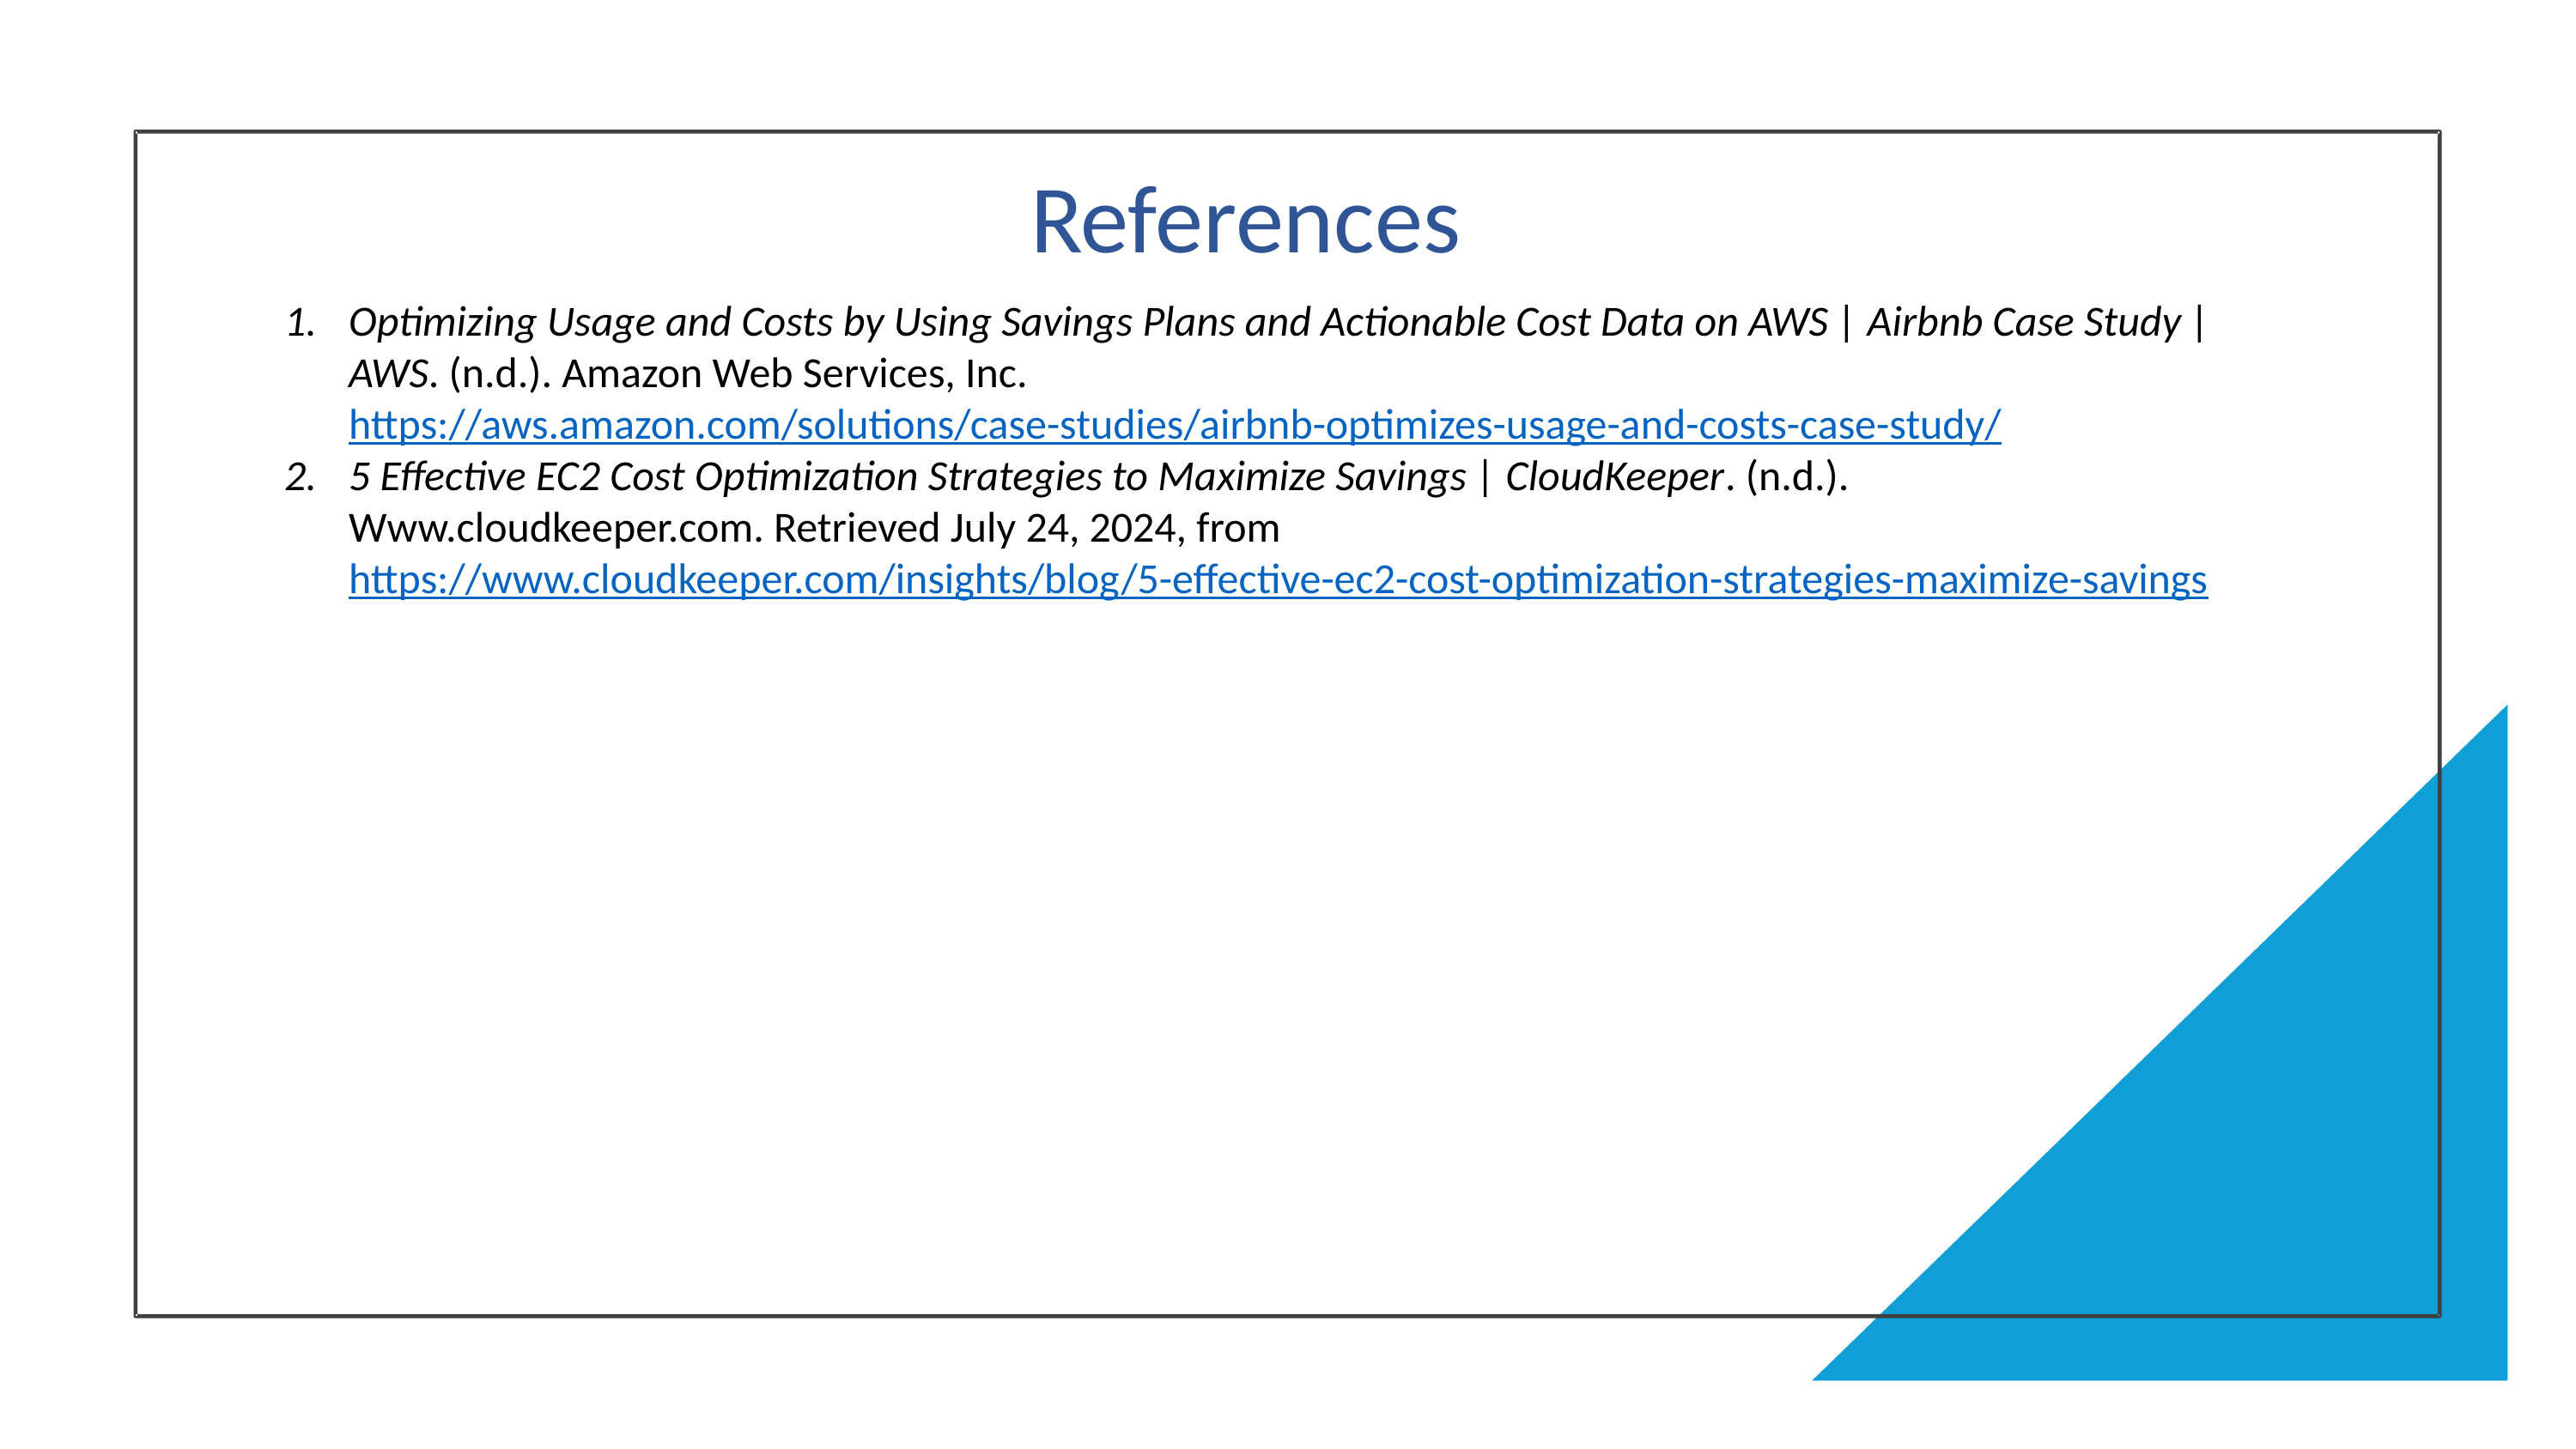

References
Optimizing Usage and Costs by Using Savings Plans and Actionable Cost Data on AWS | Airbnb Case Study | AWS. (n.d.). Amazon Web Services, Inc. https://aws.amazon.com/solutions/case-studies/airbnb-optimizes-usage-and-costs-case-study/
5 Effective EC2 Cost Optimization Strategies to Maximize Savings | CloudKeeper. (n.d.). Www.cloudkeeper.com. Retrieved July 24, 2024, from https://www.cloudkeeper.com/insights/blog/5-effective-ec2-cost-optimization-strategies-maximize-savings

‌

‌